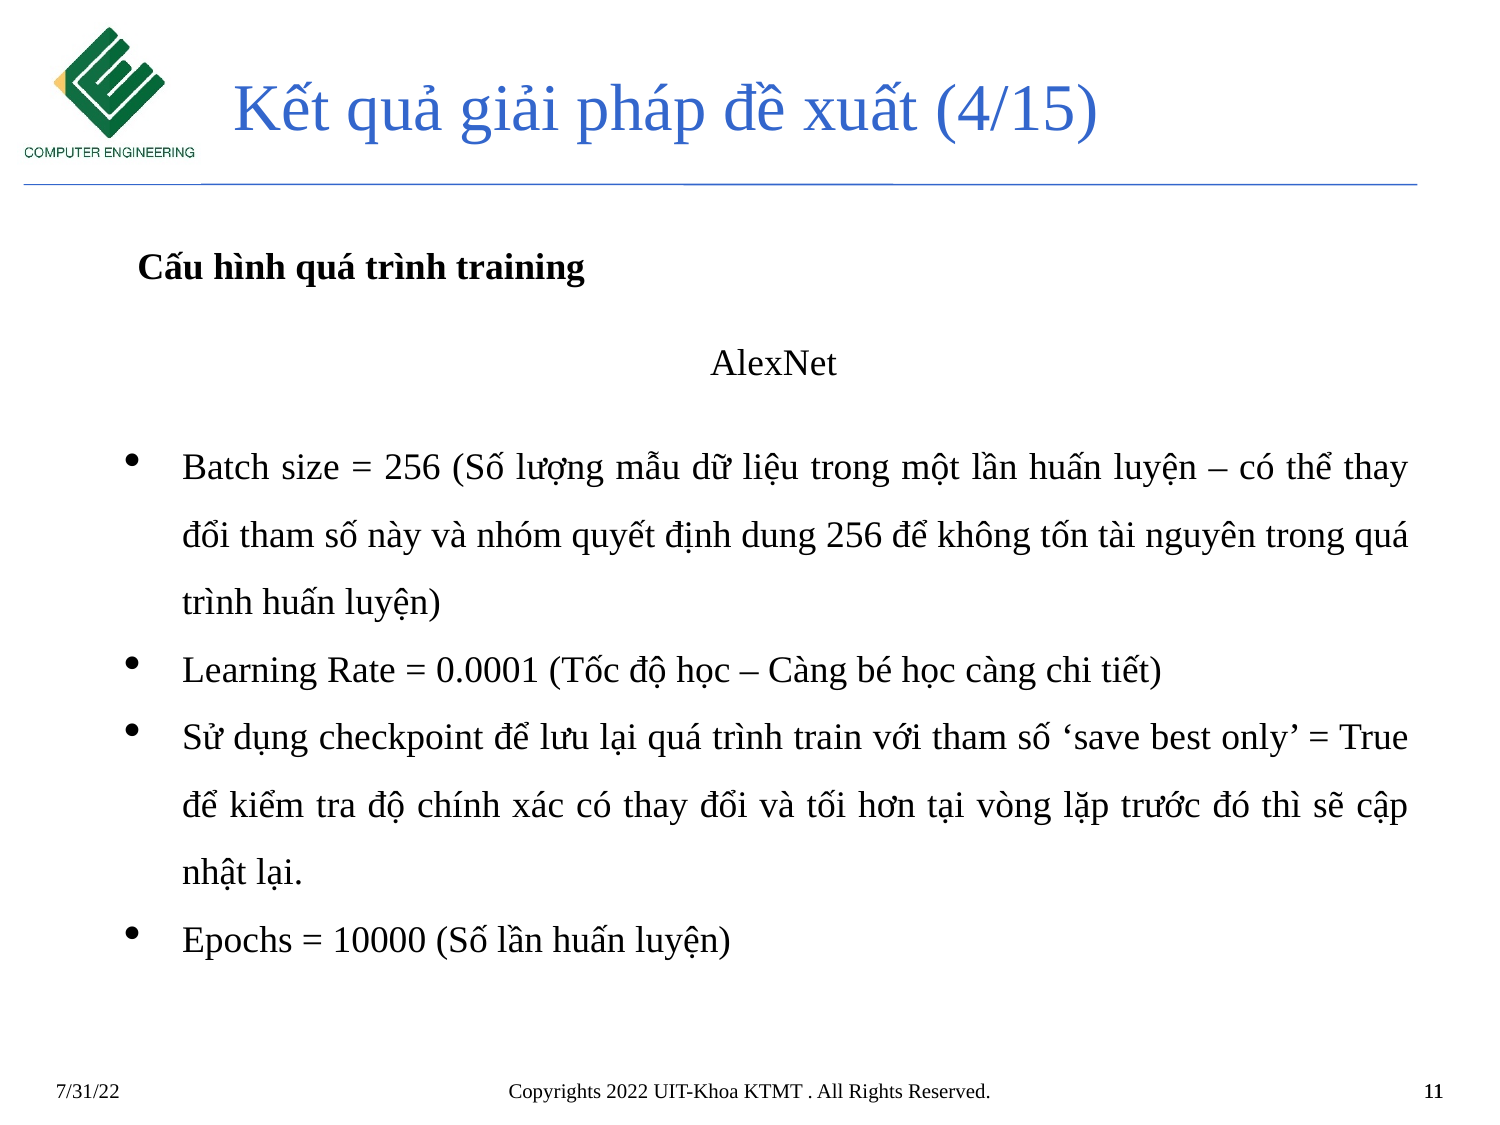

Kết quả giải pháp đề xuất (4/15)
Cấu hình quá trình training
AlexNet

Batch size = 256 (Số lượng mẫu dữ liệu trong một lần huấn luyện – có thể thay đổi tham số này và nhóm quyết định dung 256 để không tốn tài nguyên trong quá trình huấn luyện)
Learning Rate = 0.0001 (Tốc độ học – Càng bé học càng chi tiết)
Sử dụng checkpoint để lưu lại quá trình train với tham số ‘save best only’ = True để kiểm tra độ chính xác có thay đổi và tối hơn tại vòng lặp trước đó thì sẽ cập nhật lại.
Epochs = 10000 (Số lần huấn luyện)
7/31/22
Copyrights 2022 UIT-Khoa KTMT . All Rights Reserved.
11
11